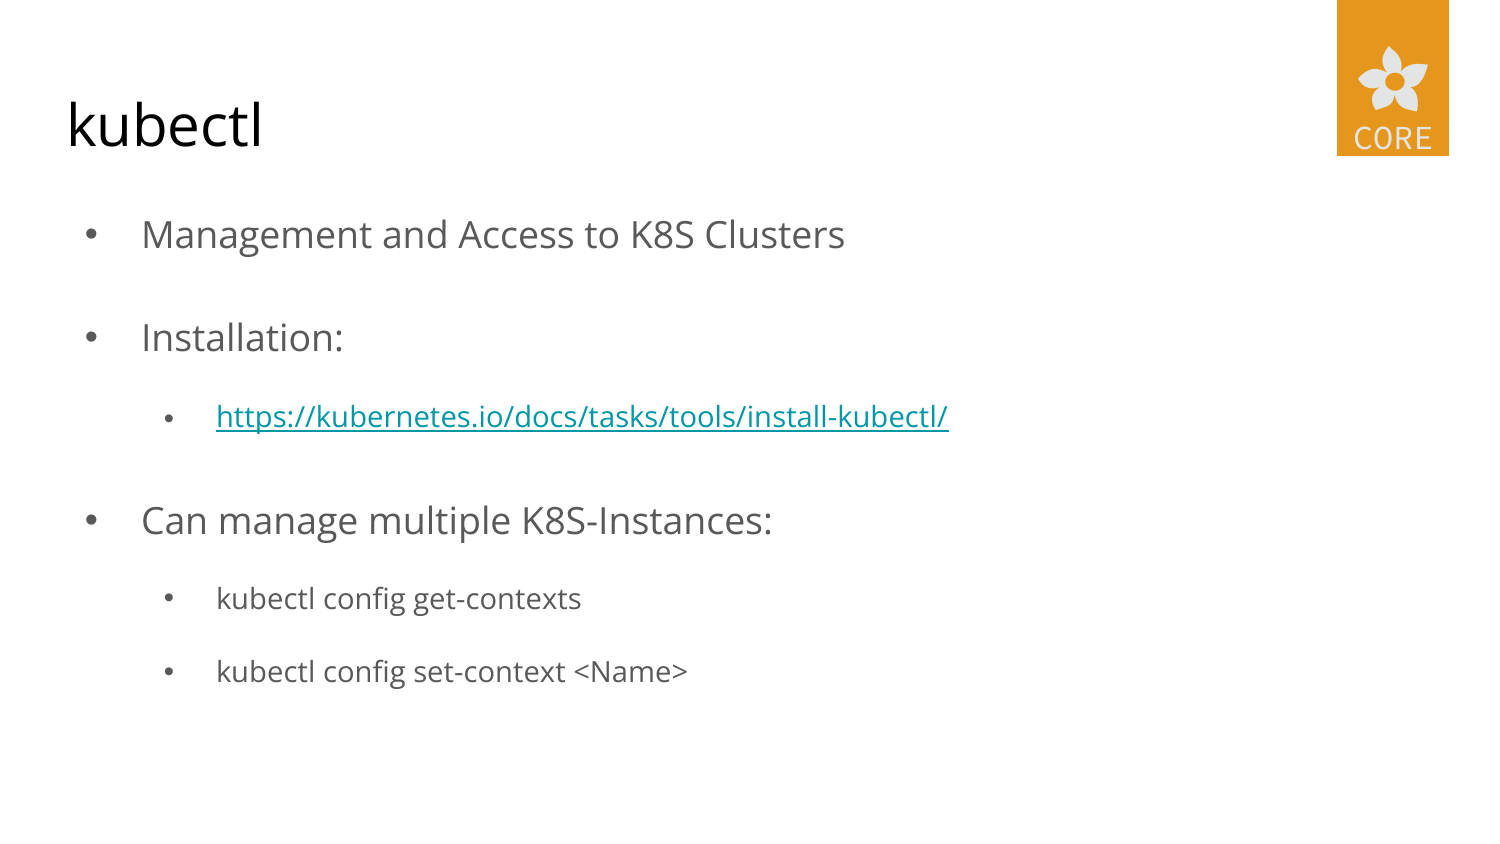

# kubectl
Management and Access to K8S Clusters

Installation:
https://kubernetes.io/docs/tasks/tools/install-kubectl/

Can manage multiple K8S-Instances:
kubectl config get-contexts
kubectl config set-context <Name>